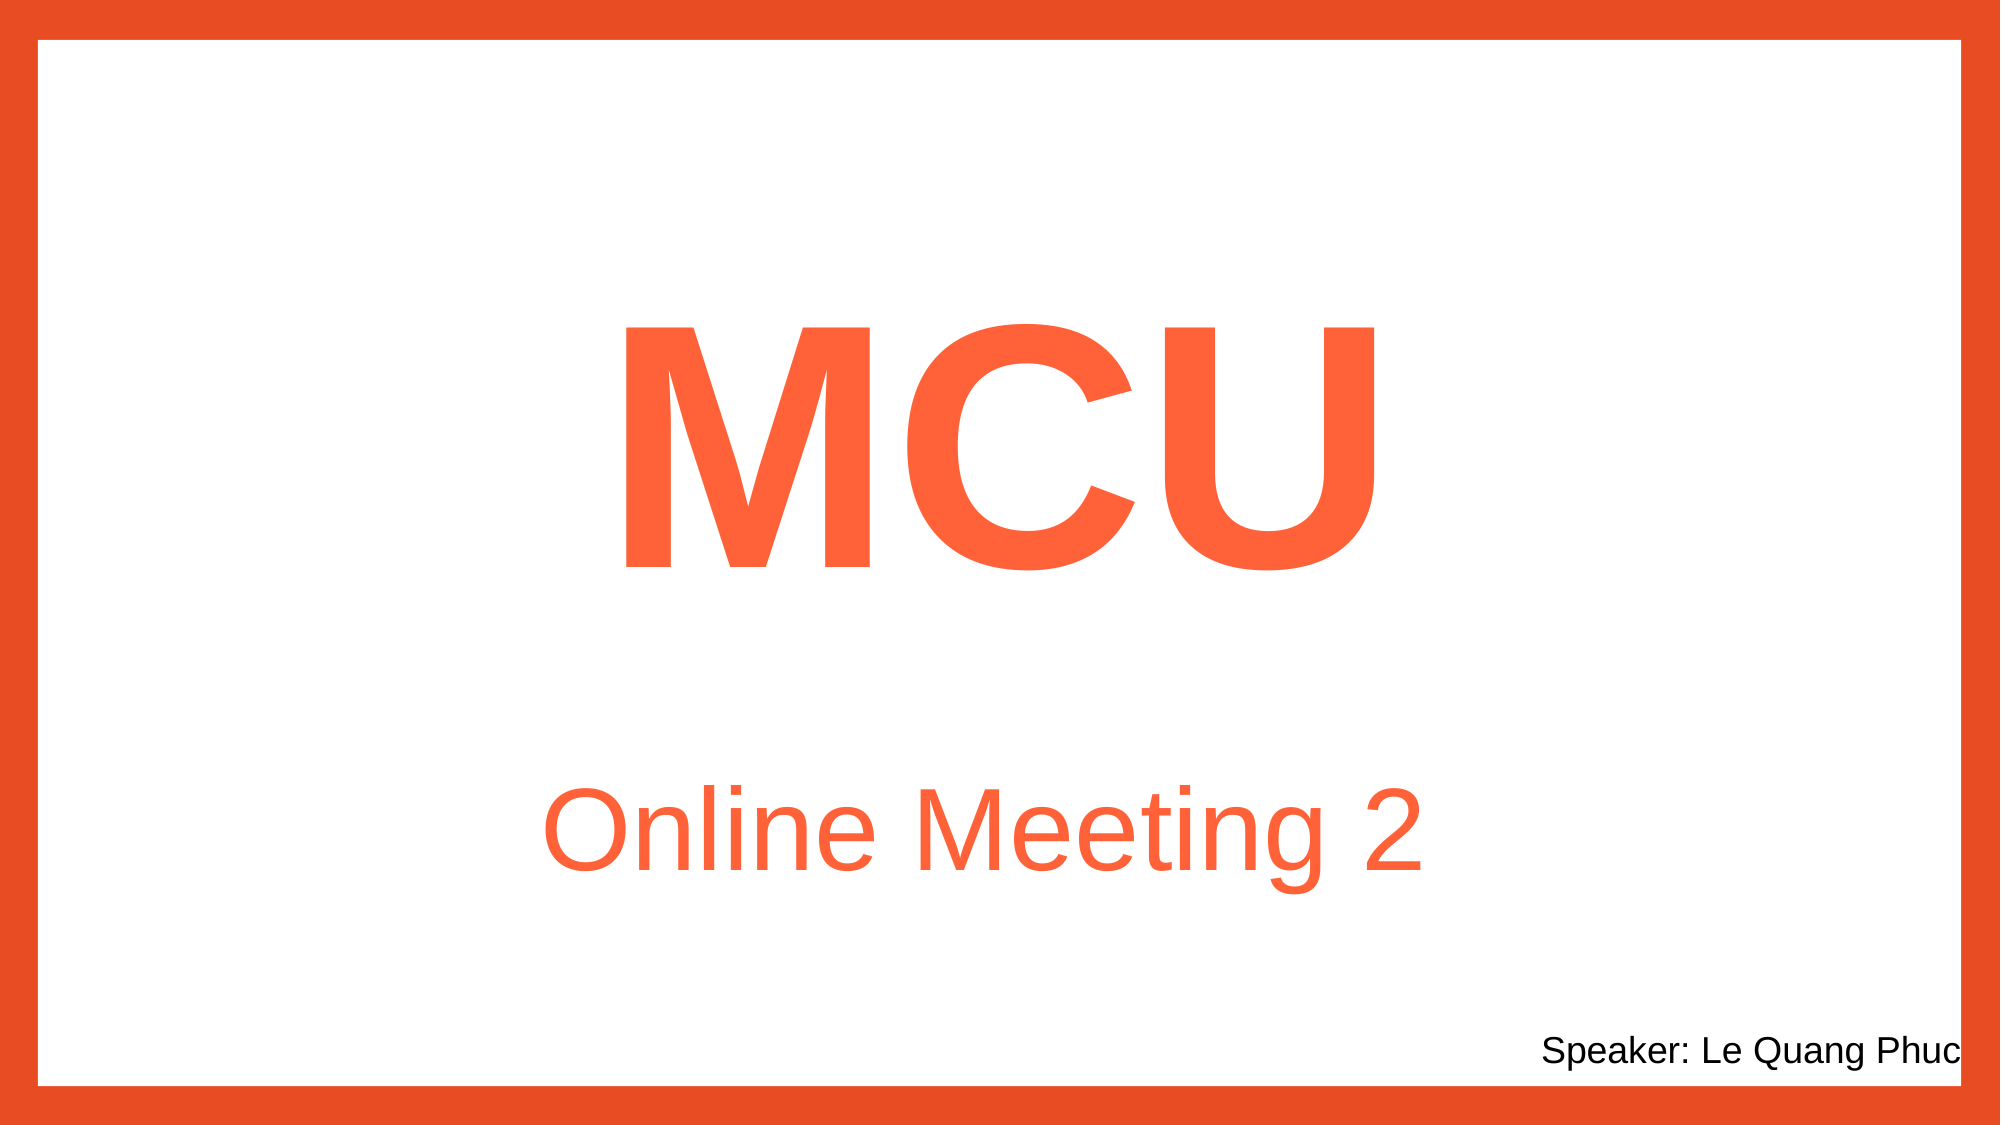

MCU

Online Meeting 2
Speaker: Le Quang Phuc